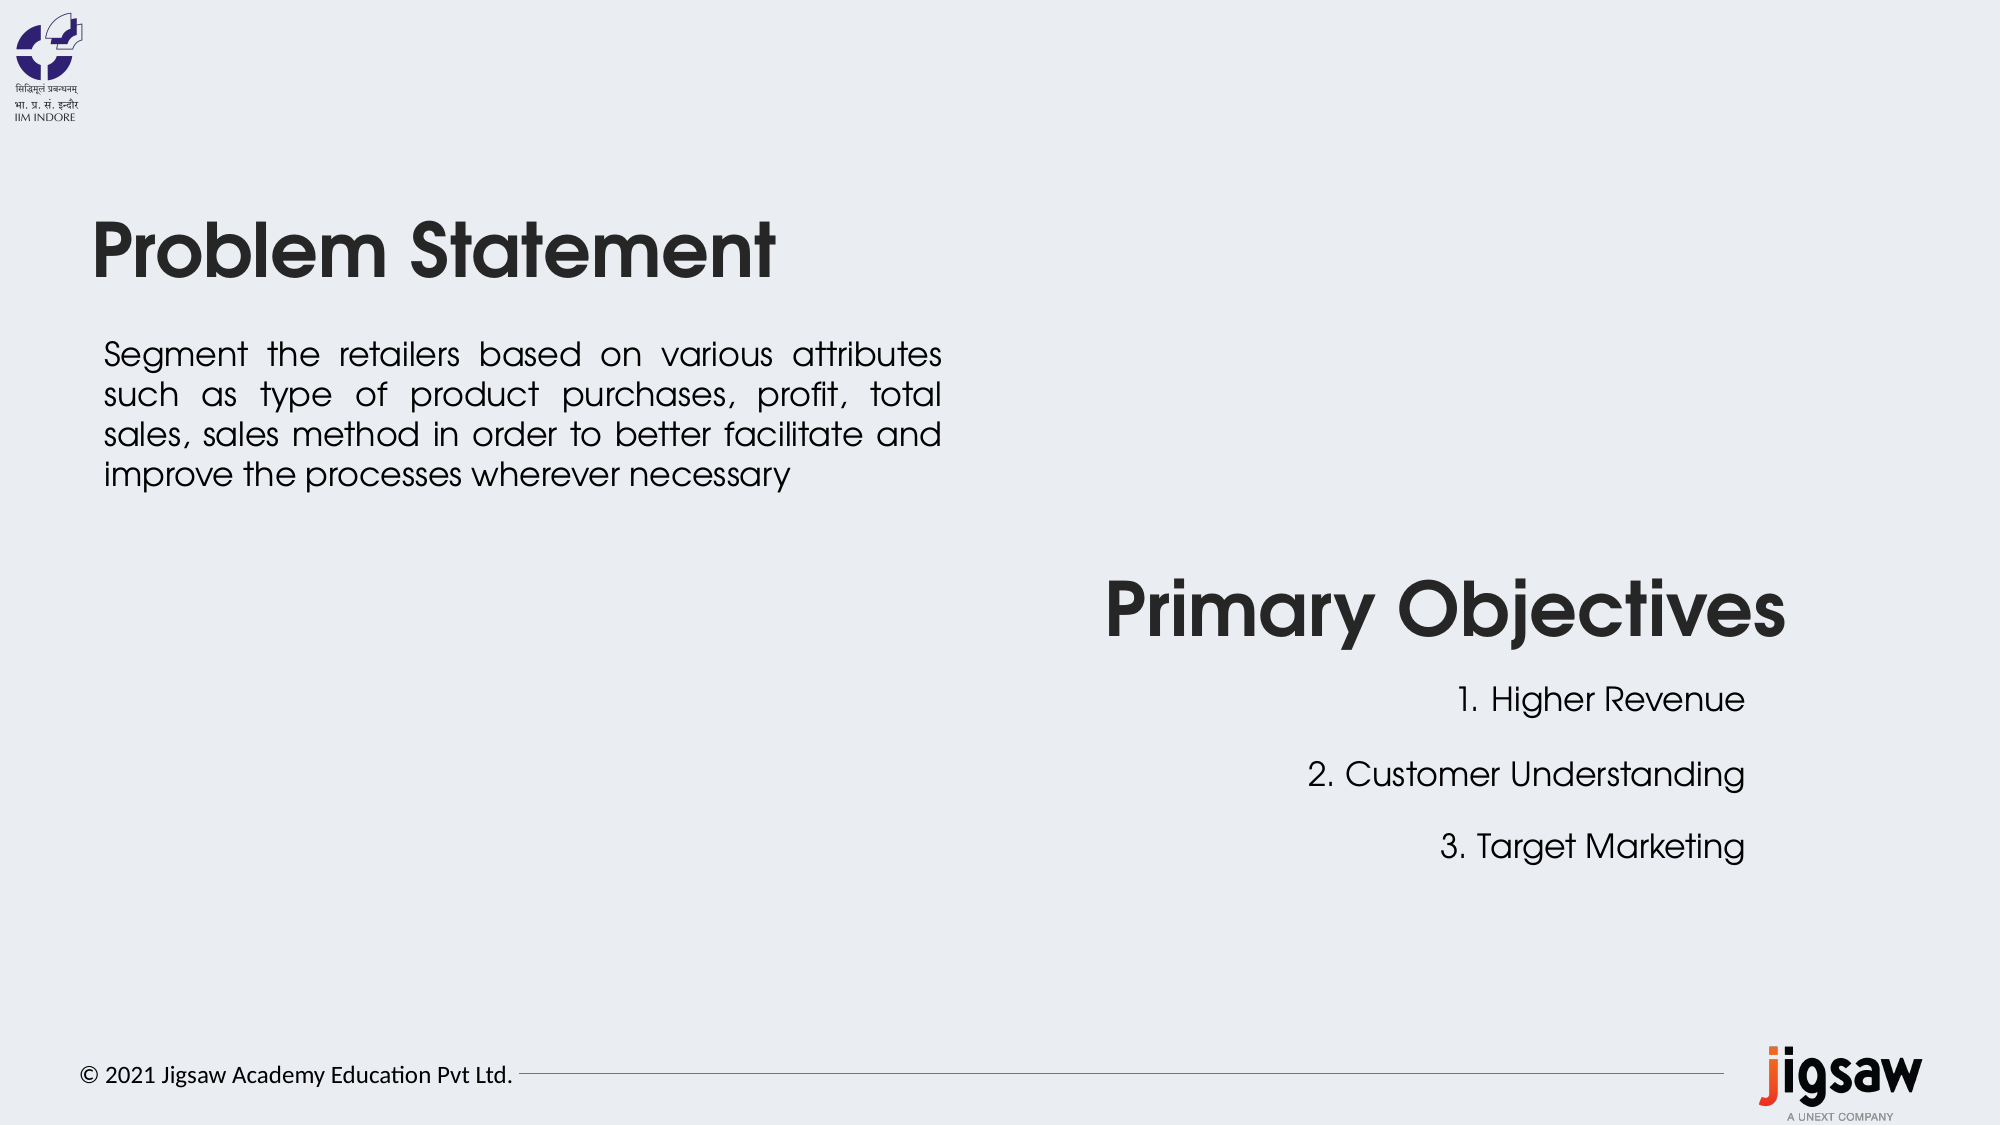

# Problem Statement
Segment the retailers based on various attributes such as type of product purchases, profit, total sales, sales method in order to better facilitate and improve the processes wherever necessary
Primary Objectives
Higher Revenue
Customer Understanding
Target Marketing